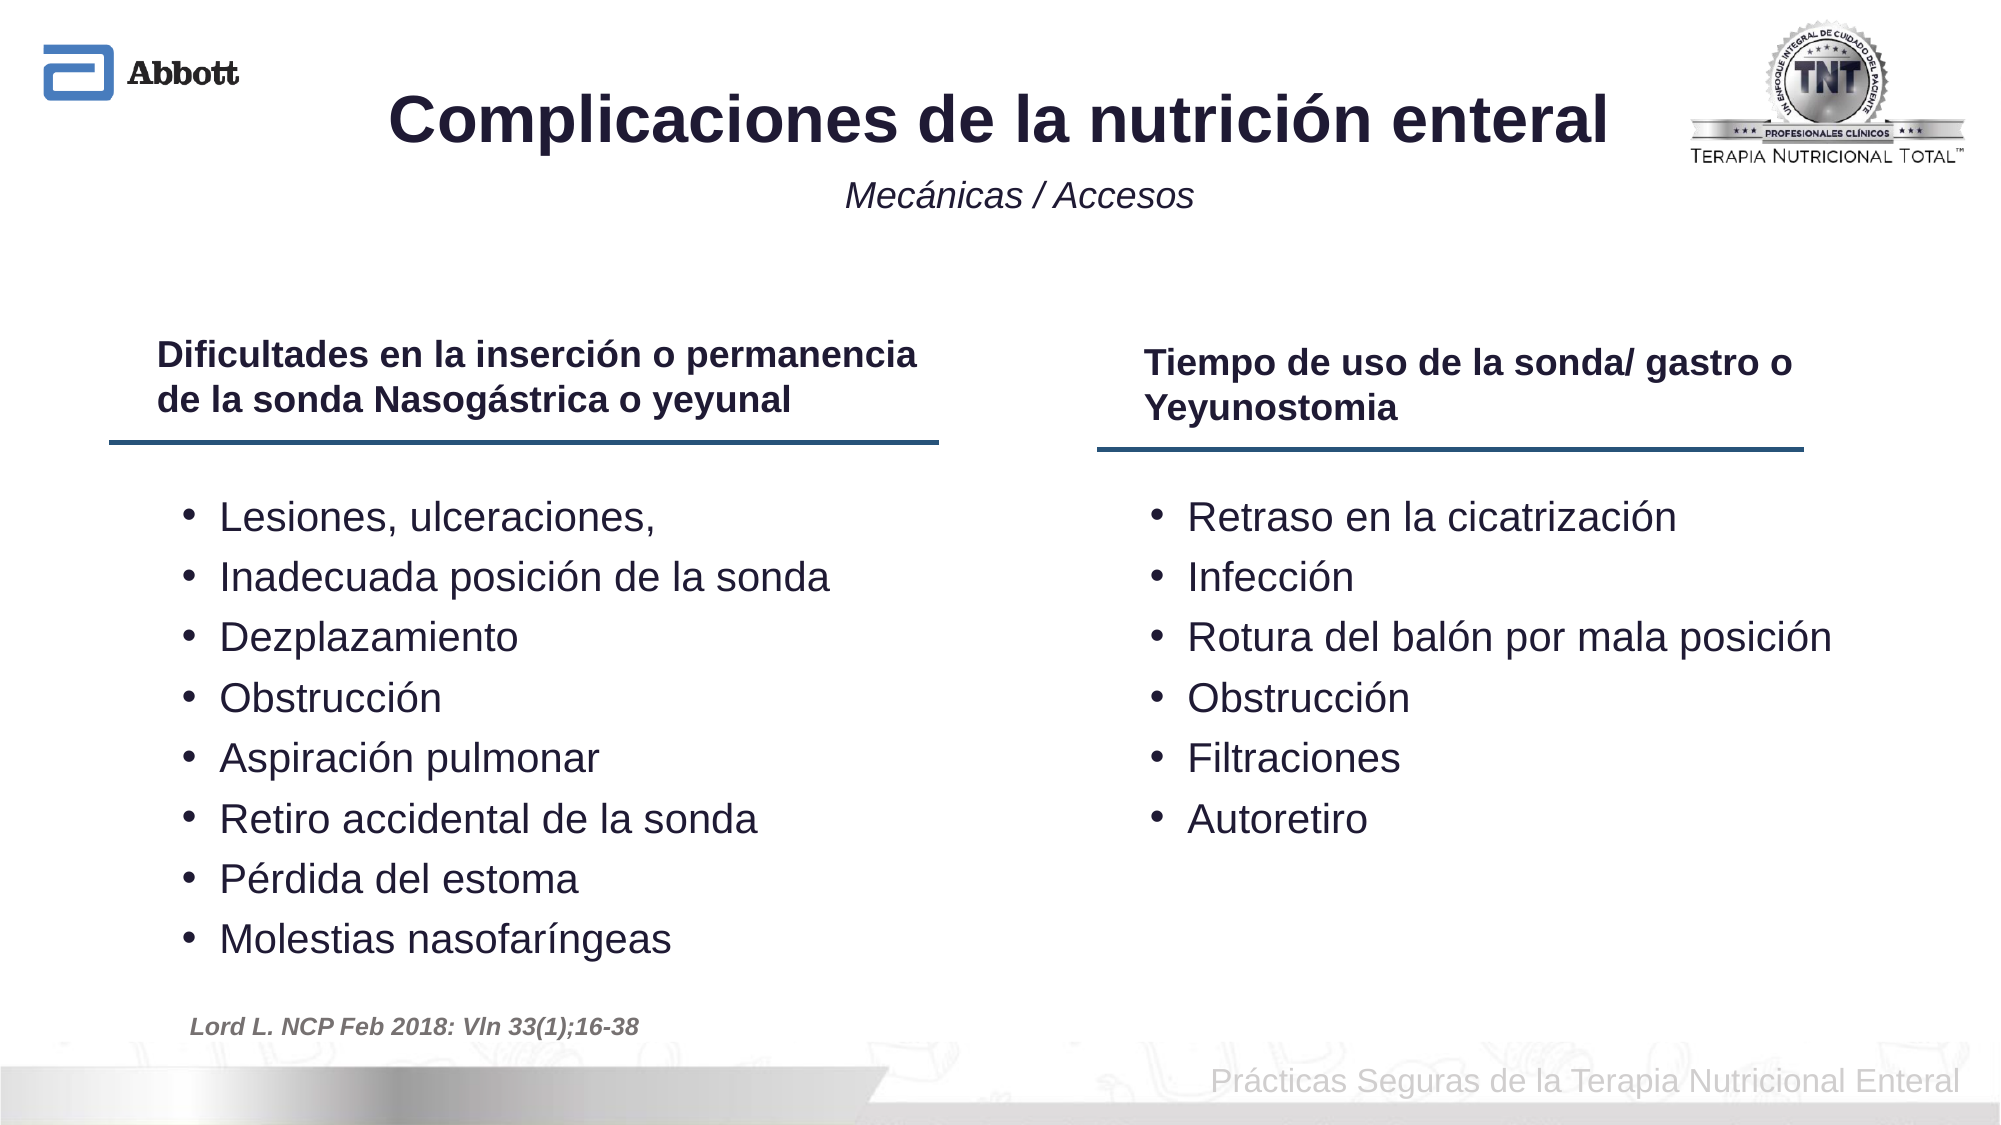

Complicaciones de la nutrición enteral
# Mecánicas / Accesos
Dificultades en la inserción o permanencia
de la sonda Nasogástrica o yeyunal

Tiempo de uso de la sonda/ gastro o
Yeyunostomia
Lesiones, ulceraciones,
Inadecuada posición de la sonda
Dezplazamiento
Obstrucción
Aspiración pulmonar
Retiro accidental de la sonda
Pérdida del estoma
Molestias nasofaríngeas
Retraso en la cicatrización
Infección
Rotura del balón por mala posición
Obstrucción
Filtraciones
Autoretiro
Lord L. NCP Feb 2018: Vln 33(1);16-38